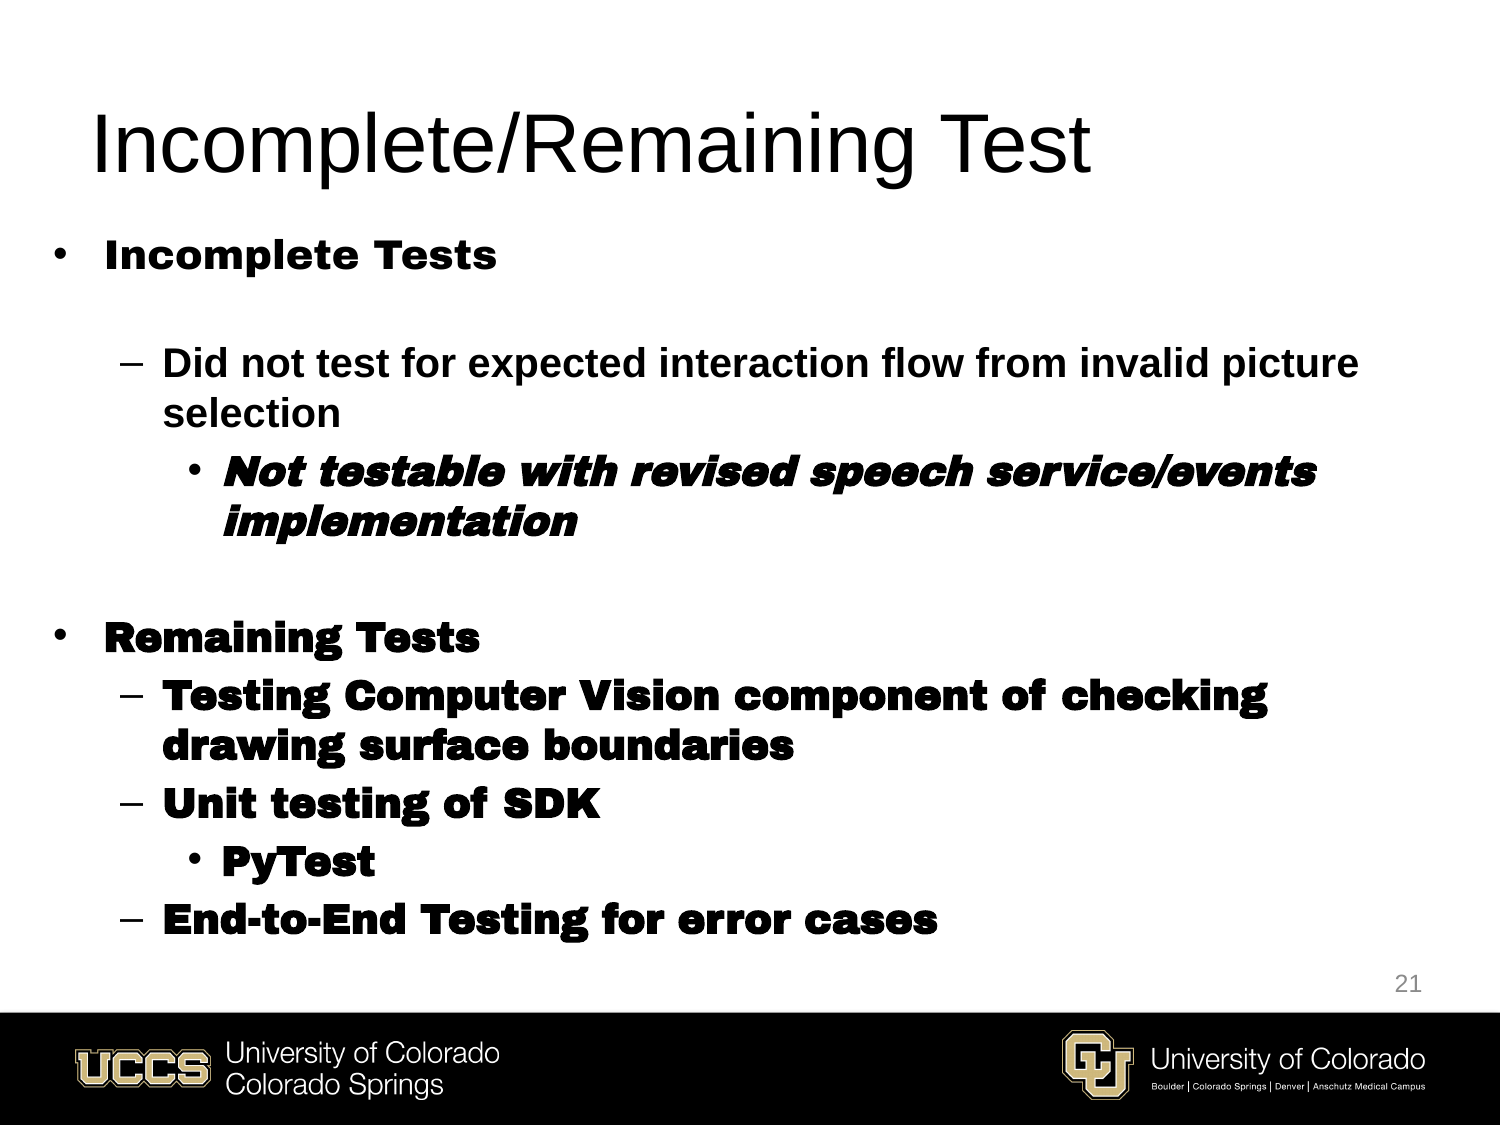

# Incomplete/Remaining Test

Incomplete Tests
Did not test for expected interaction flow from invalid picture selection
Not testable with revised speech service/events implementation

Remaining Tests
Testing Computer Vision component of checking drawing surface boundaries
Unit testing of SDK
PyTest
End-to-End Testing for error cases
21